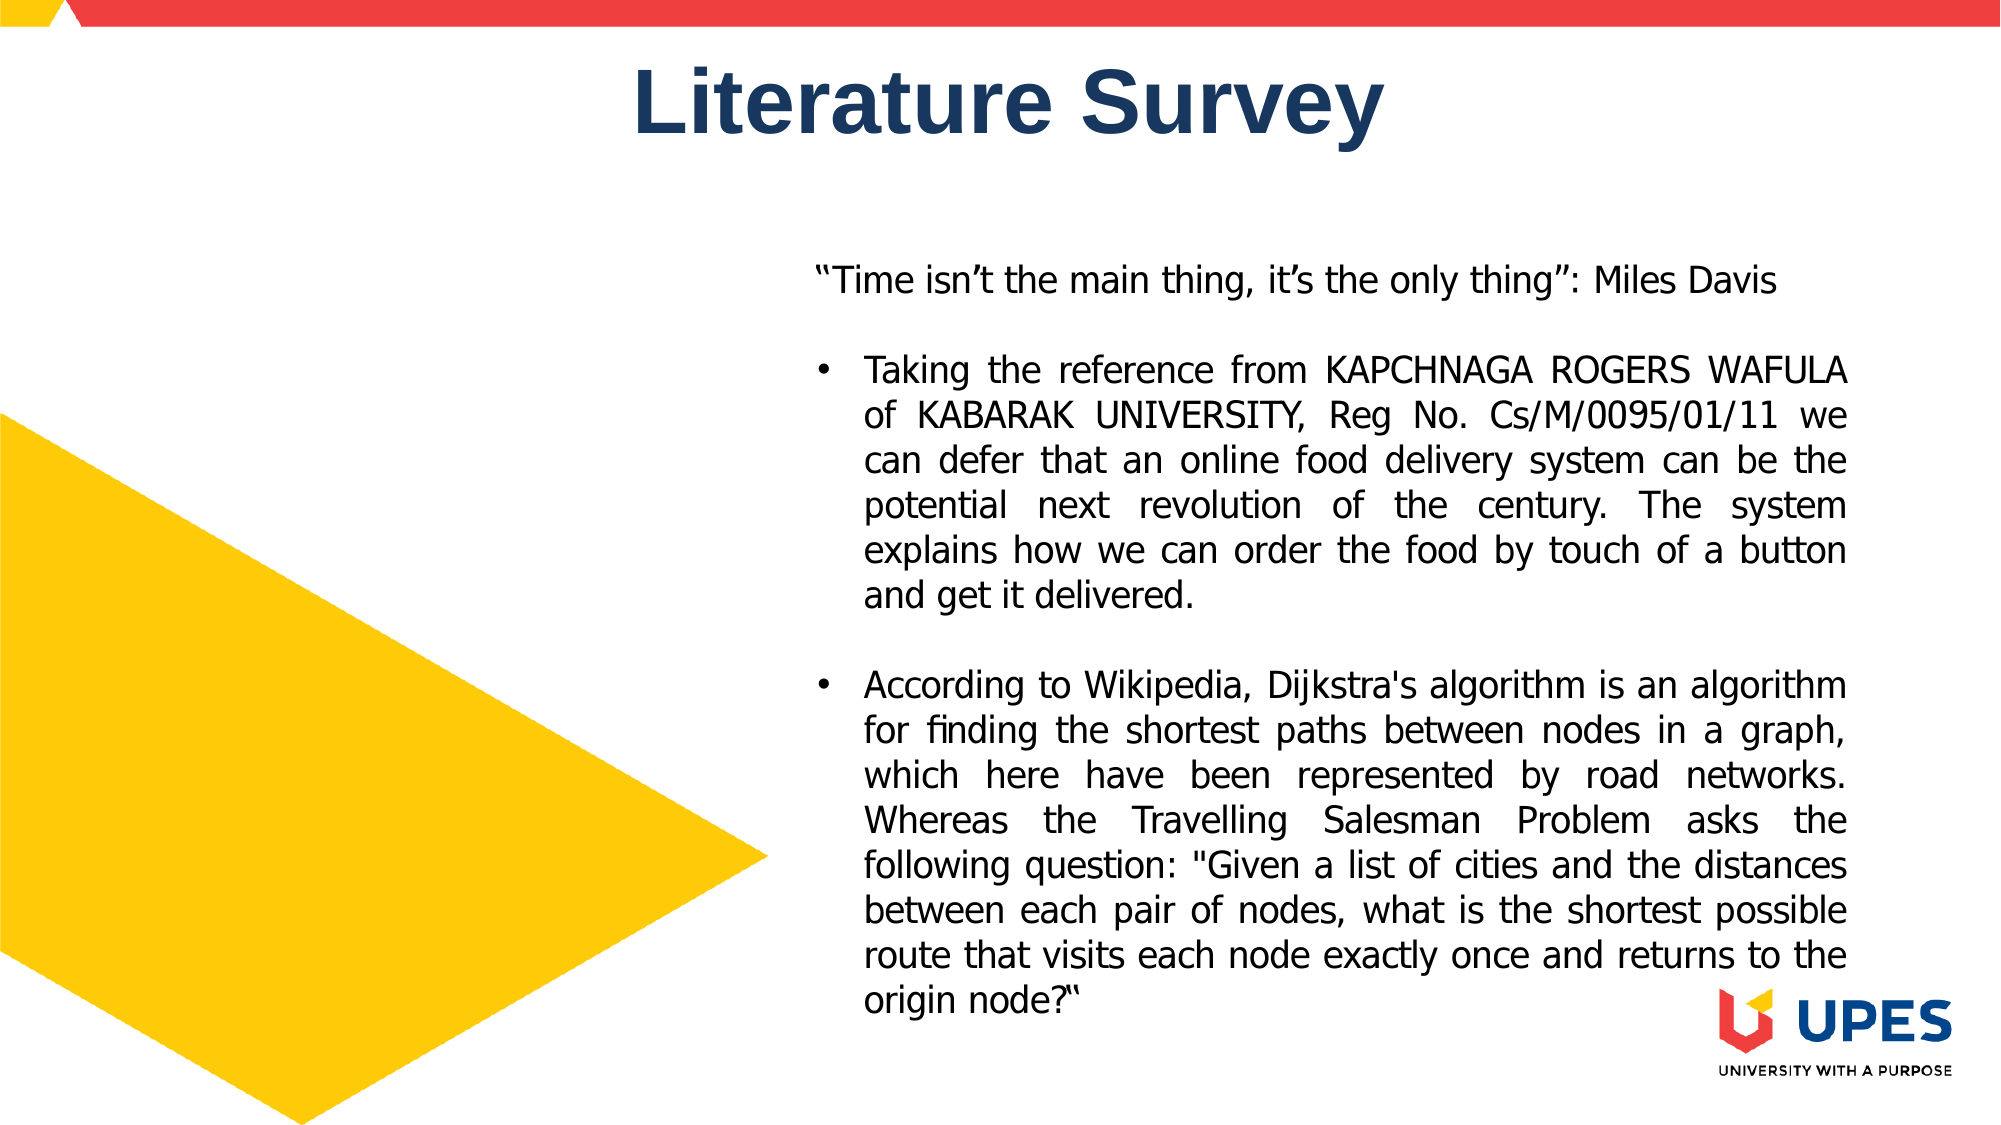

Literature Survey
“Time isn’t the main thing, it’s the only thing”: Miles Davis

Taking the reference from KAPCHNAGA ROGERS WAFULA of KABARAK UNIVERSITY, Reg No. Cs/M/0095/01/11 we can defer that an online food delivery system can be the potential next revolution of the century. The system explains how we can order the food by touch of a button and get it delivered.

According to Wikipedia, Dijkstra's algorithm is an algorithm for finding the shortest paths between nodes in a graph, which here have been represented by road networks. Whereas the Travelling Salesman Problem asks the following question: "Given a list of cities and the distances between each pair of nodes, what is the shortest possible route that visits each node exactly once and returns to the origin node?“